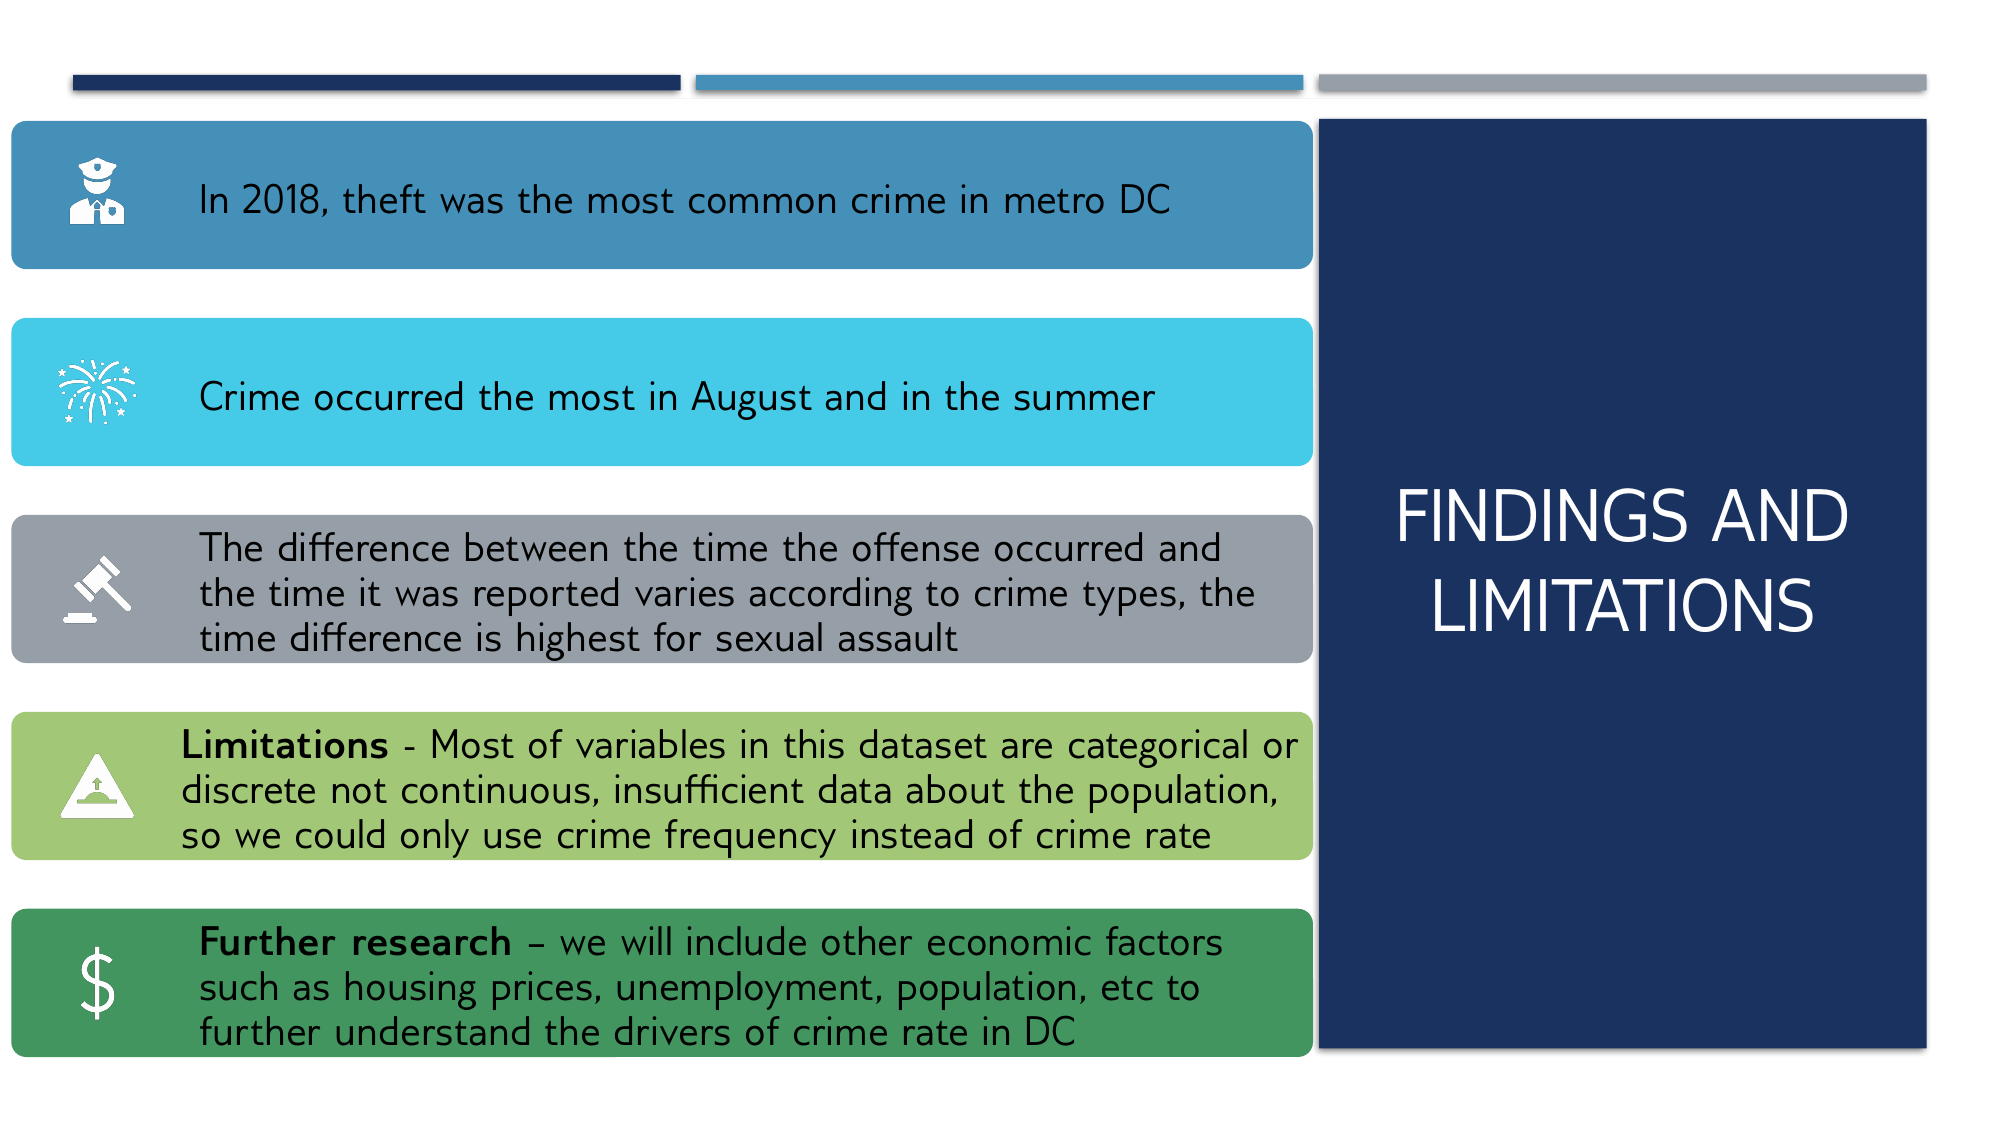

In 2018, theft was the most common crime in metro DC
Crime occurred the most in August and in the summer
The difference between the time the offense occurred and the time it was reported varies according to crime types, the time difference is highest for sexual assault
Limitations - Most of variables in this dataset are categorical or discrete not continuous, insufficient data about the population, so we could only use crime frequency instead of crime rate
Further research – we will include other economic factors such as housing prices, unemployment, population, etc to further understand the drivers of crime rate in DC

# FINDINGS AND LIMITATIONS